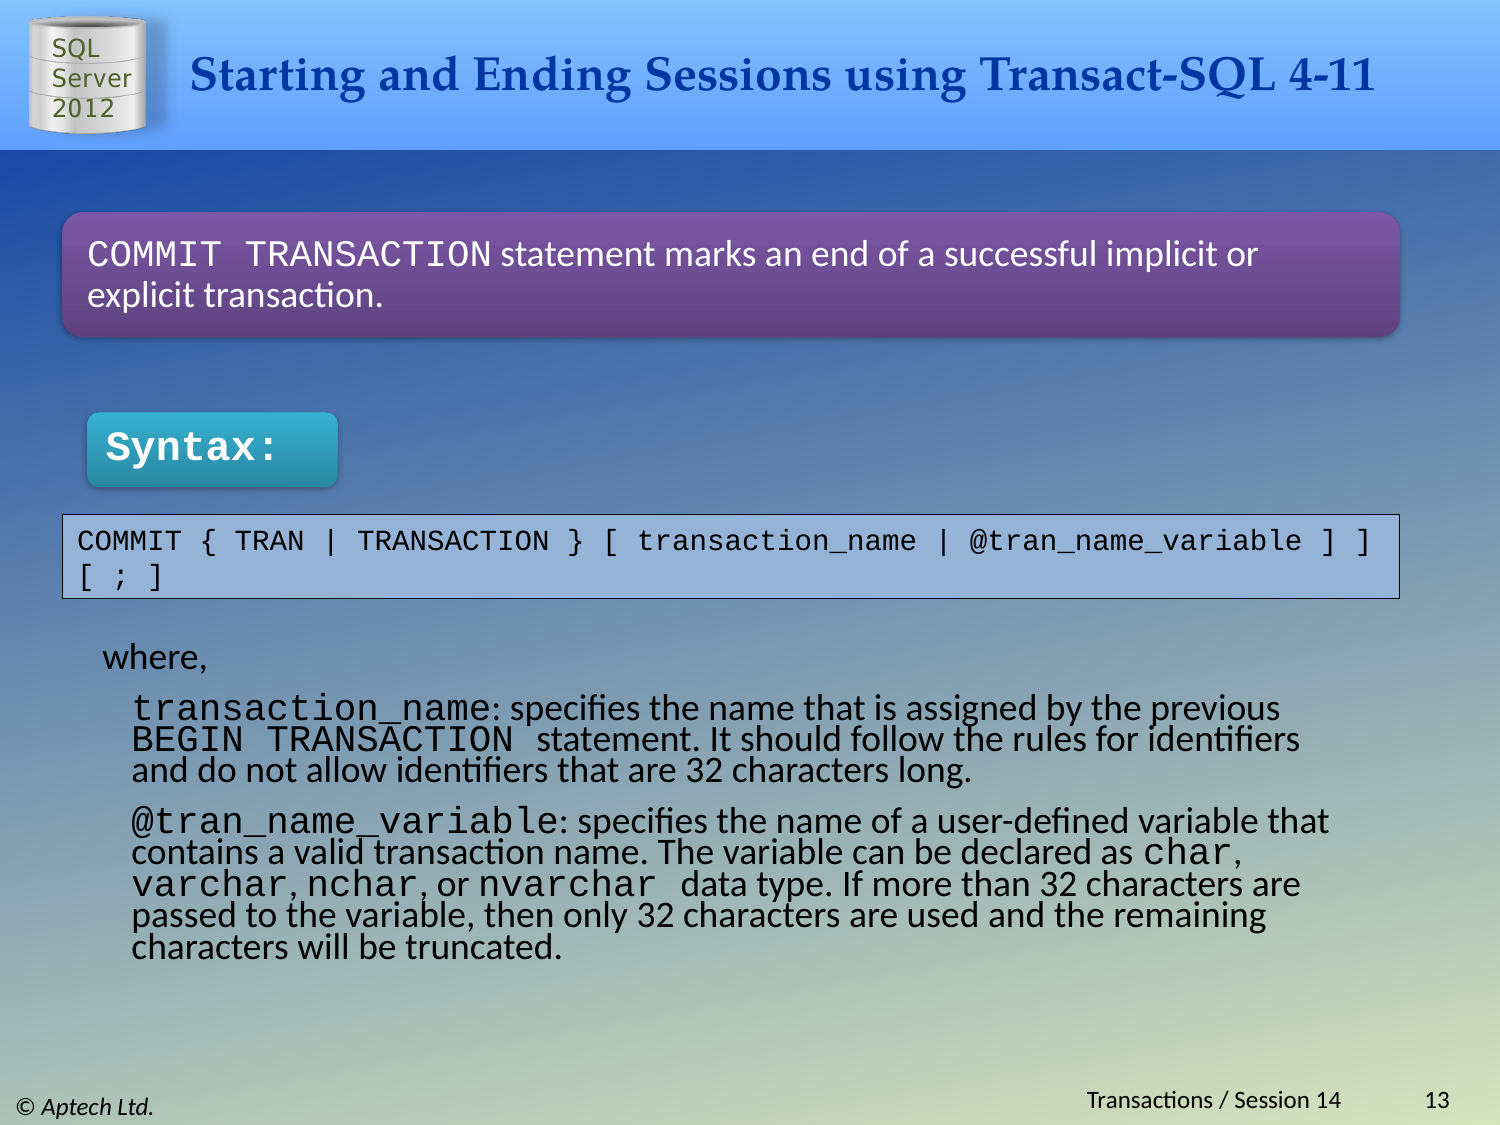

# Starting and Ending Sessions using Transact-SQL 4-11

COMMIT TRANSACTION statement marks an end of a successful implicit or explicit transaction.
Syntax:
COMMIT { TRAN | TRANSACTION } [ transaction_name | @tran_name_variable ] ]
[ ; ]
where,
transaction_name: specifies the name that is assigned by the previous BEGIN TRANSACTION statement. It should follow the rules for identifiers and do not allow identifiers that are 32 characters long.
@tran_name_variable: specifies the name of a user-defined variable that contains a valid transaction name. The variable can be declared as char, varchar, nchar, or nvarchar data type. If more than 32 characters are passed to the variable, then only 32 characters are used and the remaining characters will be truncated.
Transactions / Session 14
13